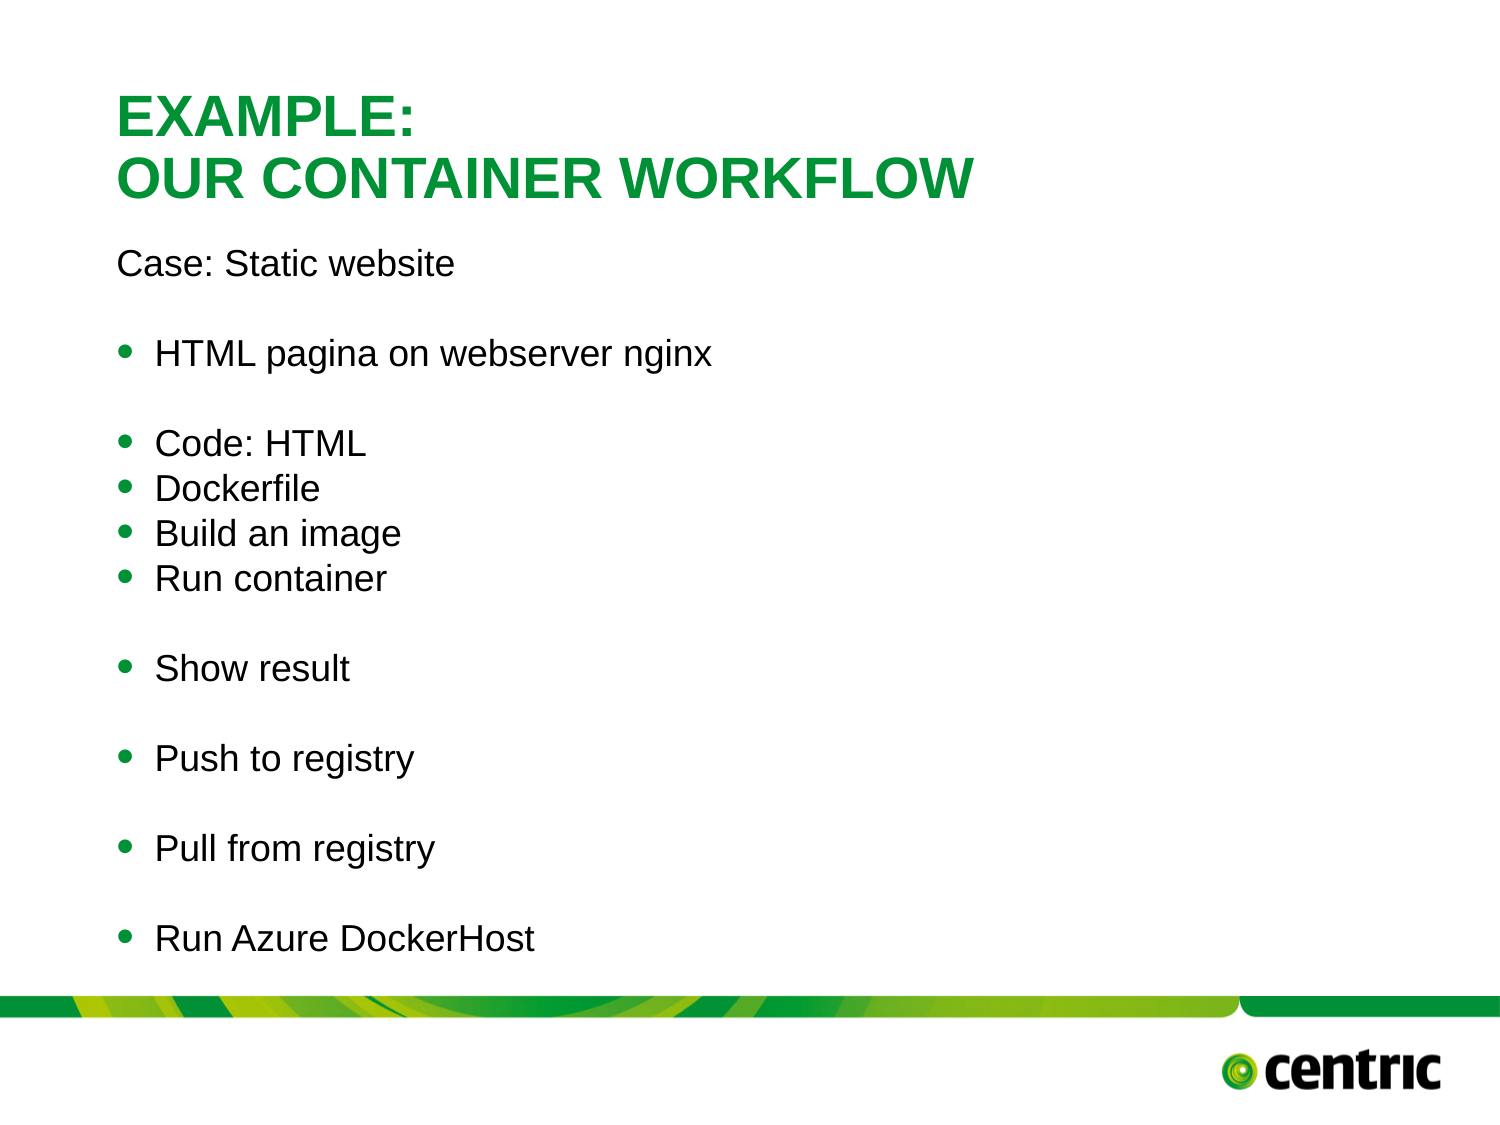

# Example: OUR Container WORKFLOW
Case: Static website

HTML pagina on webserver nginx

Code: HTML
Dockerfile
Build an image
Run container

Show result

Push to registry

Pull from registry

Run Azure DockerHost

TITLE PRESENTATION
Versie 0.8 - 16 september 2017